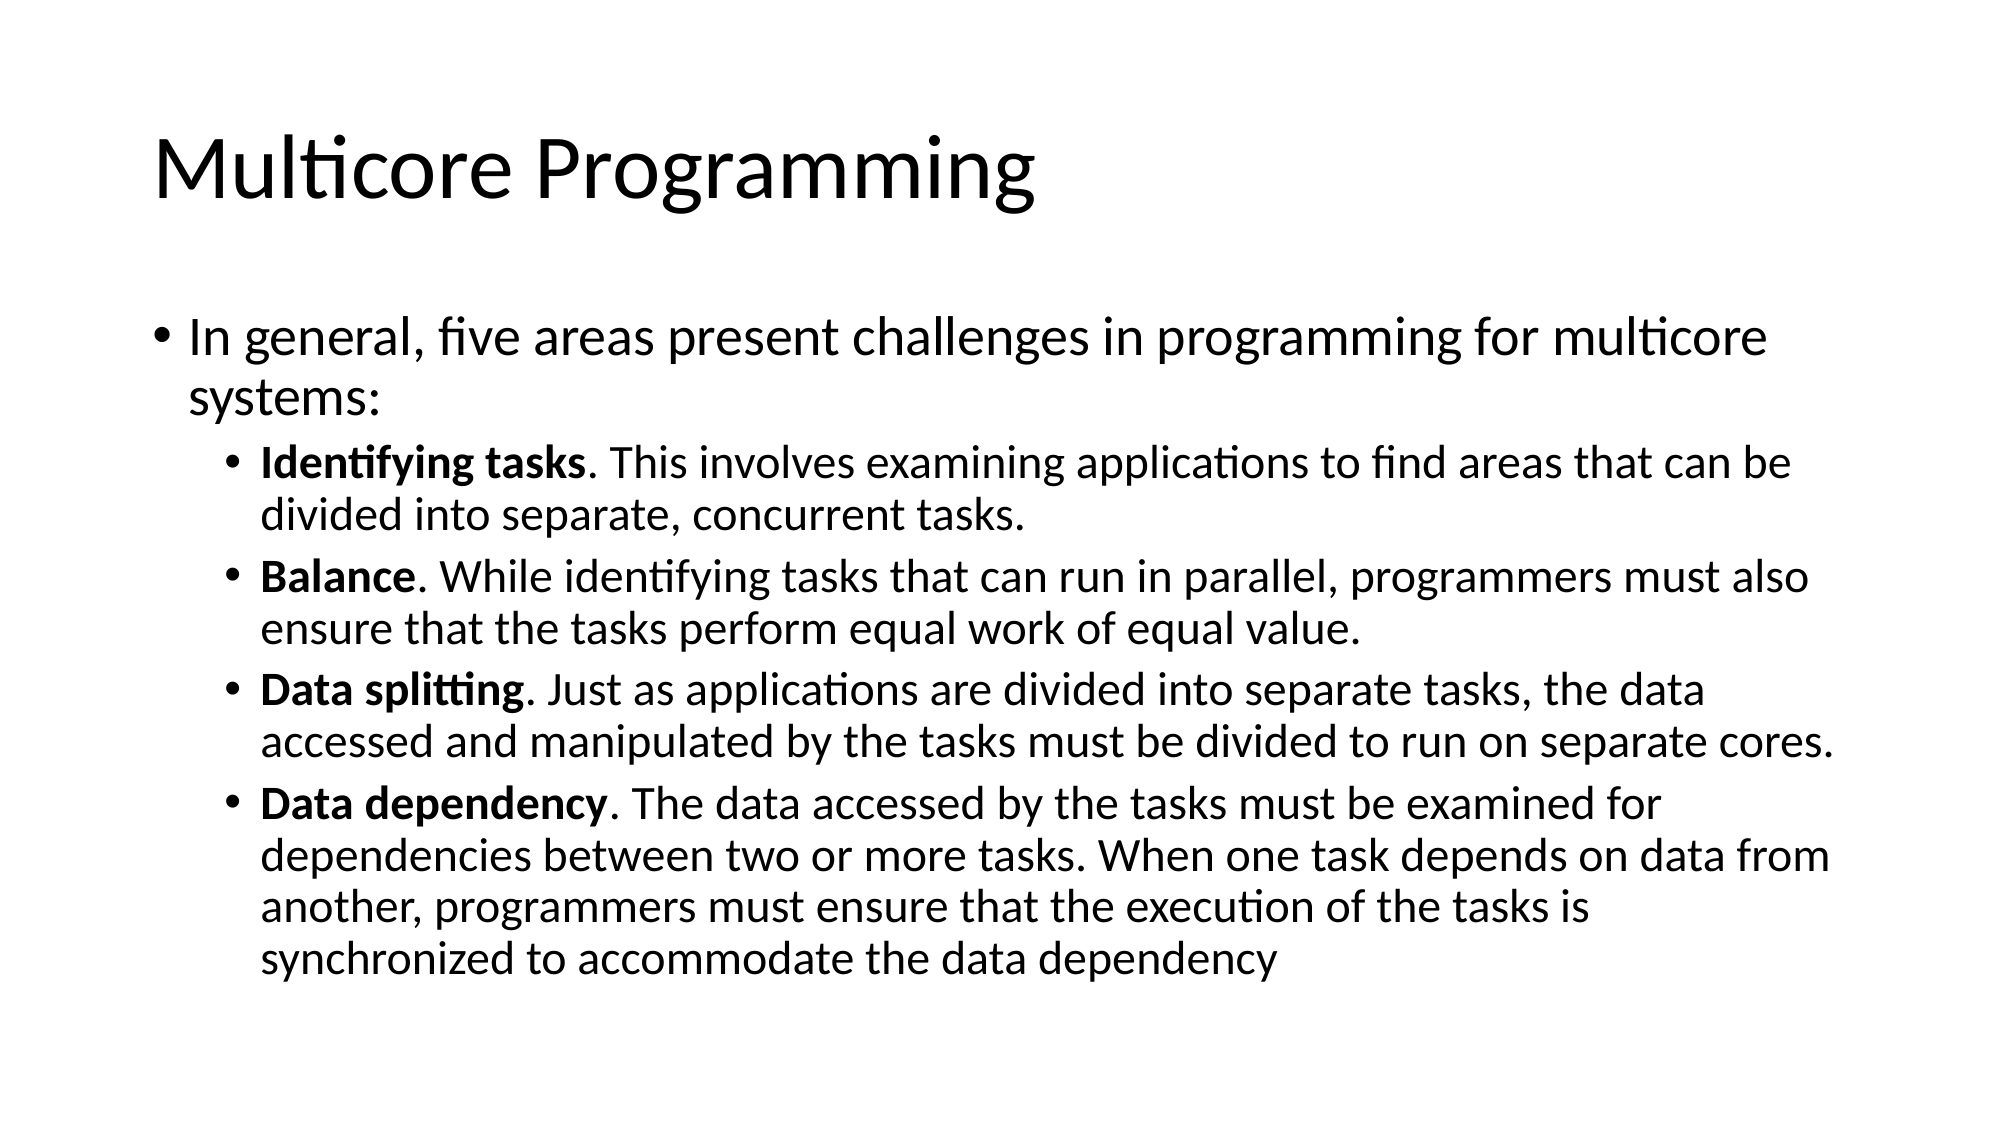

# Multicore Programming
In general, five areas present challenges in programming for multicore
systems:
Identifying tasks. This involves examining applications to find areas that can be divided into separate, concurrent tasks.
Balance. While identifying tasks that can run in parallel, programmers must also ensure that the tasks perform equal work of equal value.
Data splitting. Just as applications are divided into separate tasks, the data accessed and manipulated by the tasks must be divided to run on separate cores.
Data dependency. The data accessed by the tasks must be examined for
dependencies between two or more tasks. When one task depends on data from another, programmers must ensure that the execution of the tasks is synchronized to accommodate the data dependency